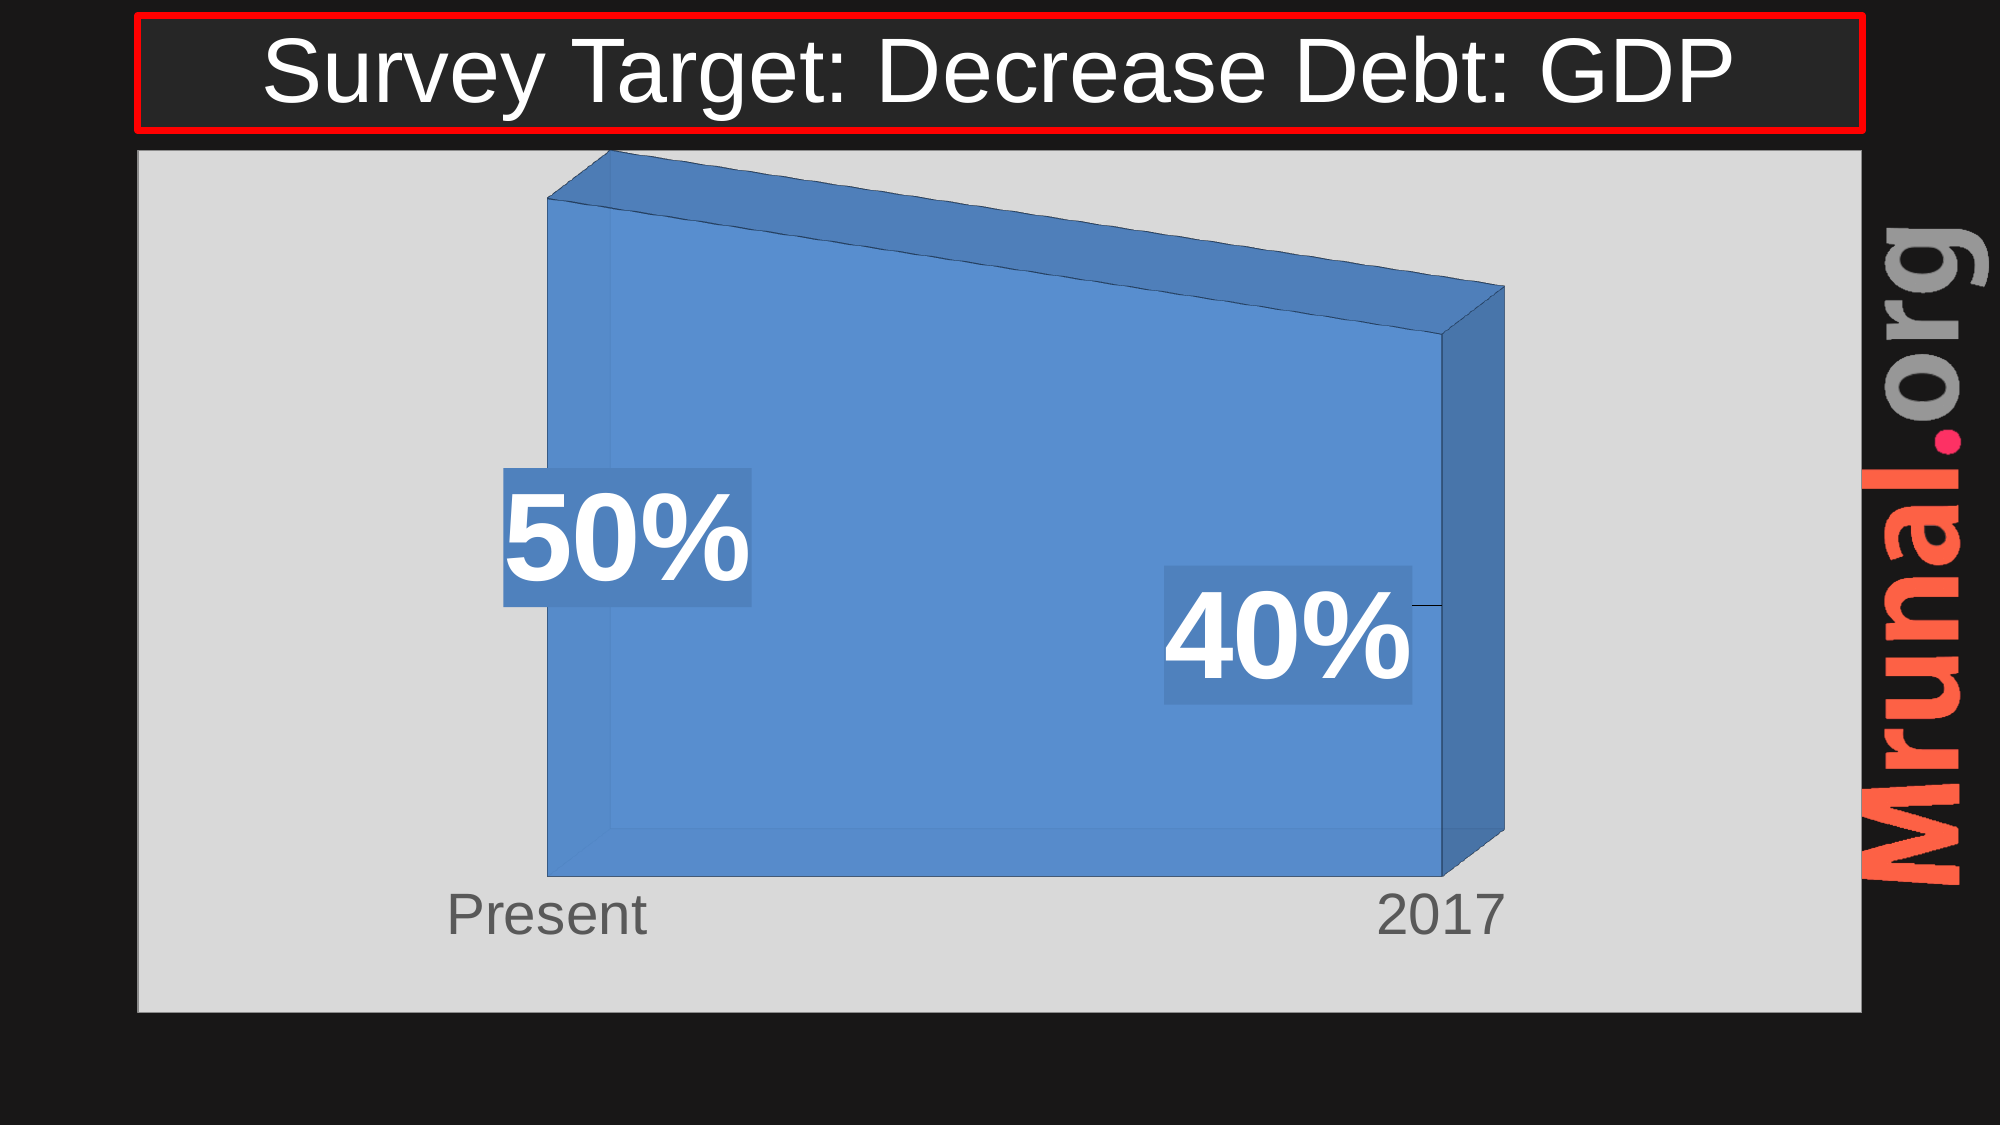

# Survey Target: Decrease Debt: GDP

[unsupported chart]